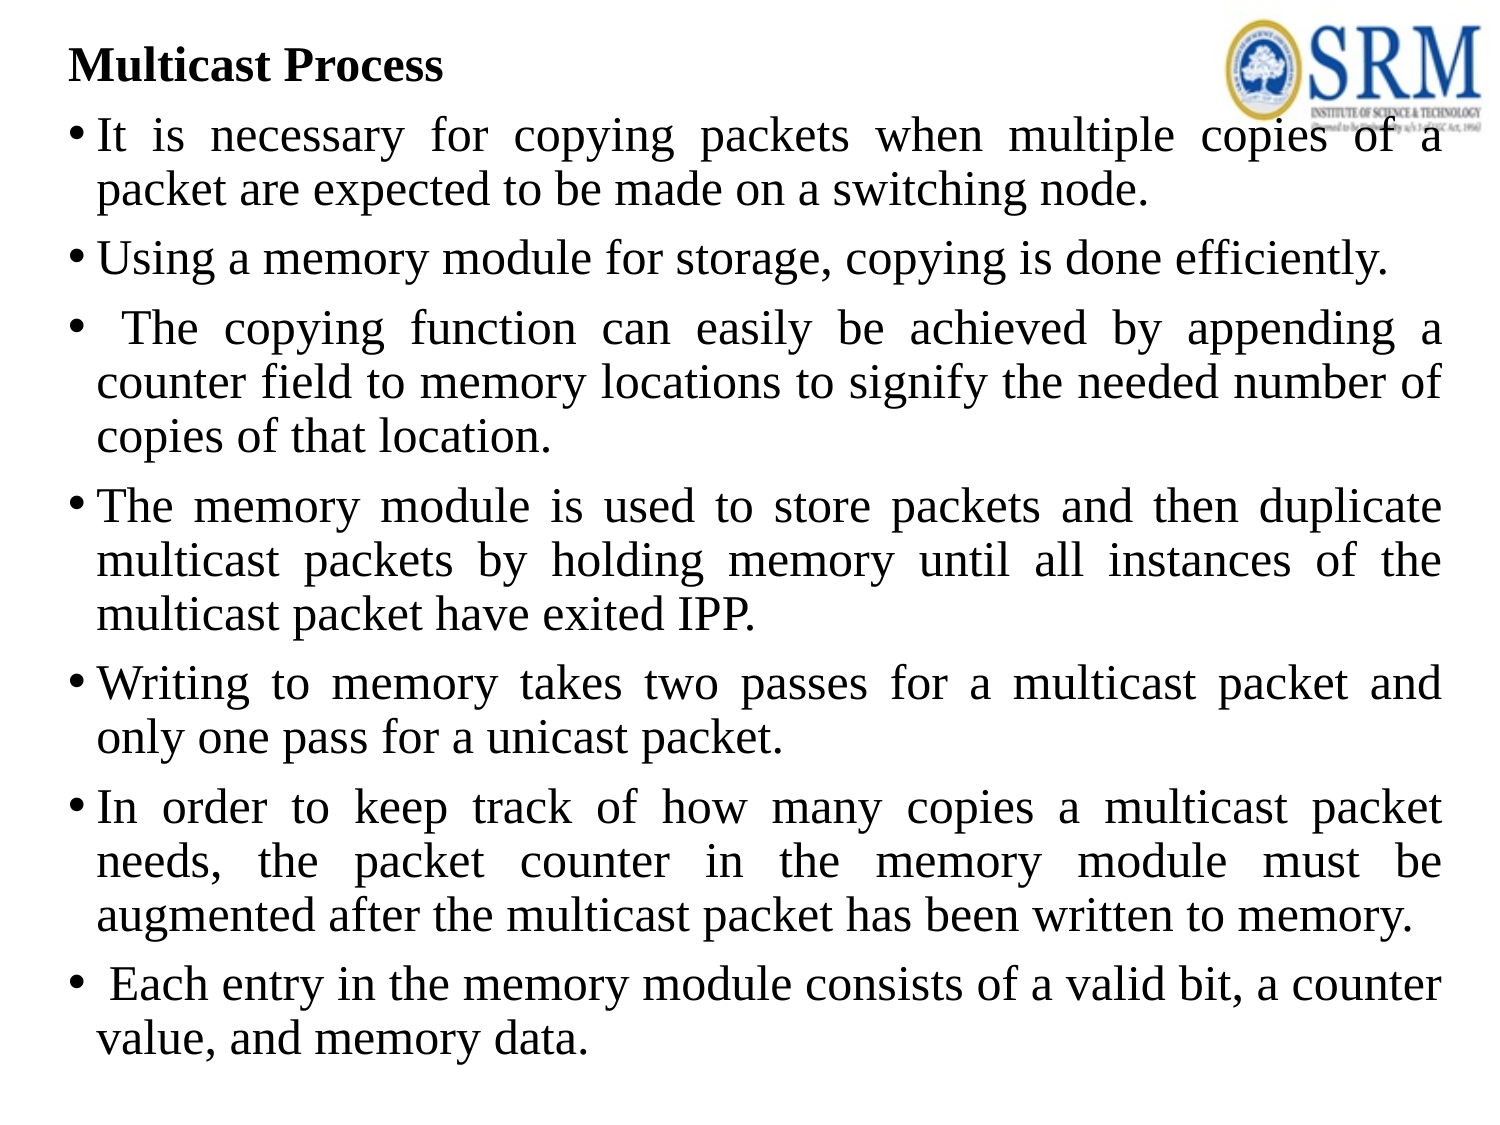

Multicast Process
It is necessary for copying packets when multiple copies of a packet are expected to be made on a switching node.
Using a memory module for storage, copying is done efficiently.
 The copying function can easily be achieved by appending a counter field to memory locations to signify the needed number of copies of that location.
The memory module is used to store packets and then duplicate multicast packets by holding memory until all instances of the multicast packet have exited IPP.
Writing to memory takes two passes for a multicast packet and only one pass for a unicast packet.
In order to keep track of how many copies a multicast packet needs, the packet counter in the memory module must be augmented after the multicast packet has been written to memory.
 Each entry in the memory module consists of a valid bit, a counter value, and memory data.